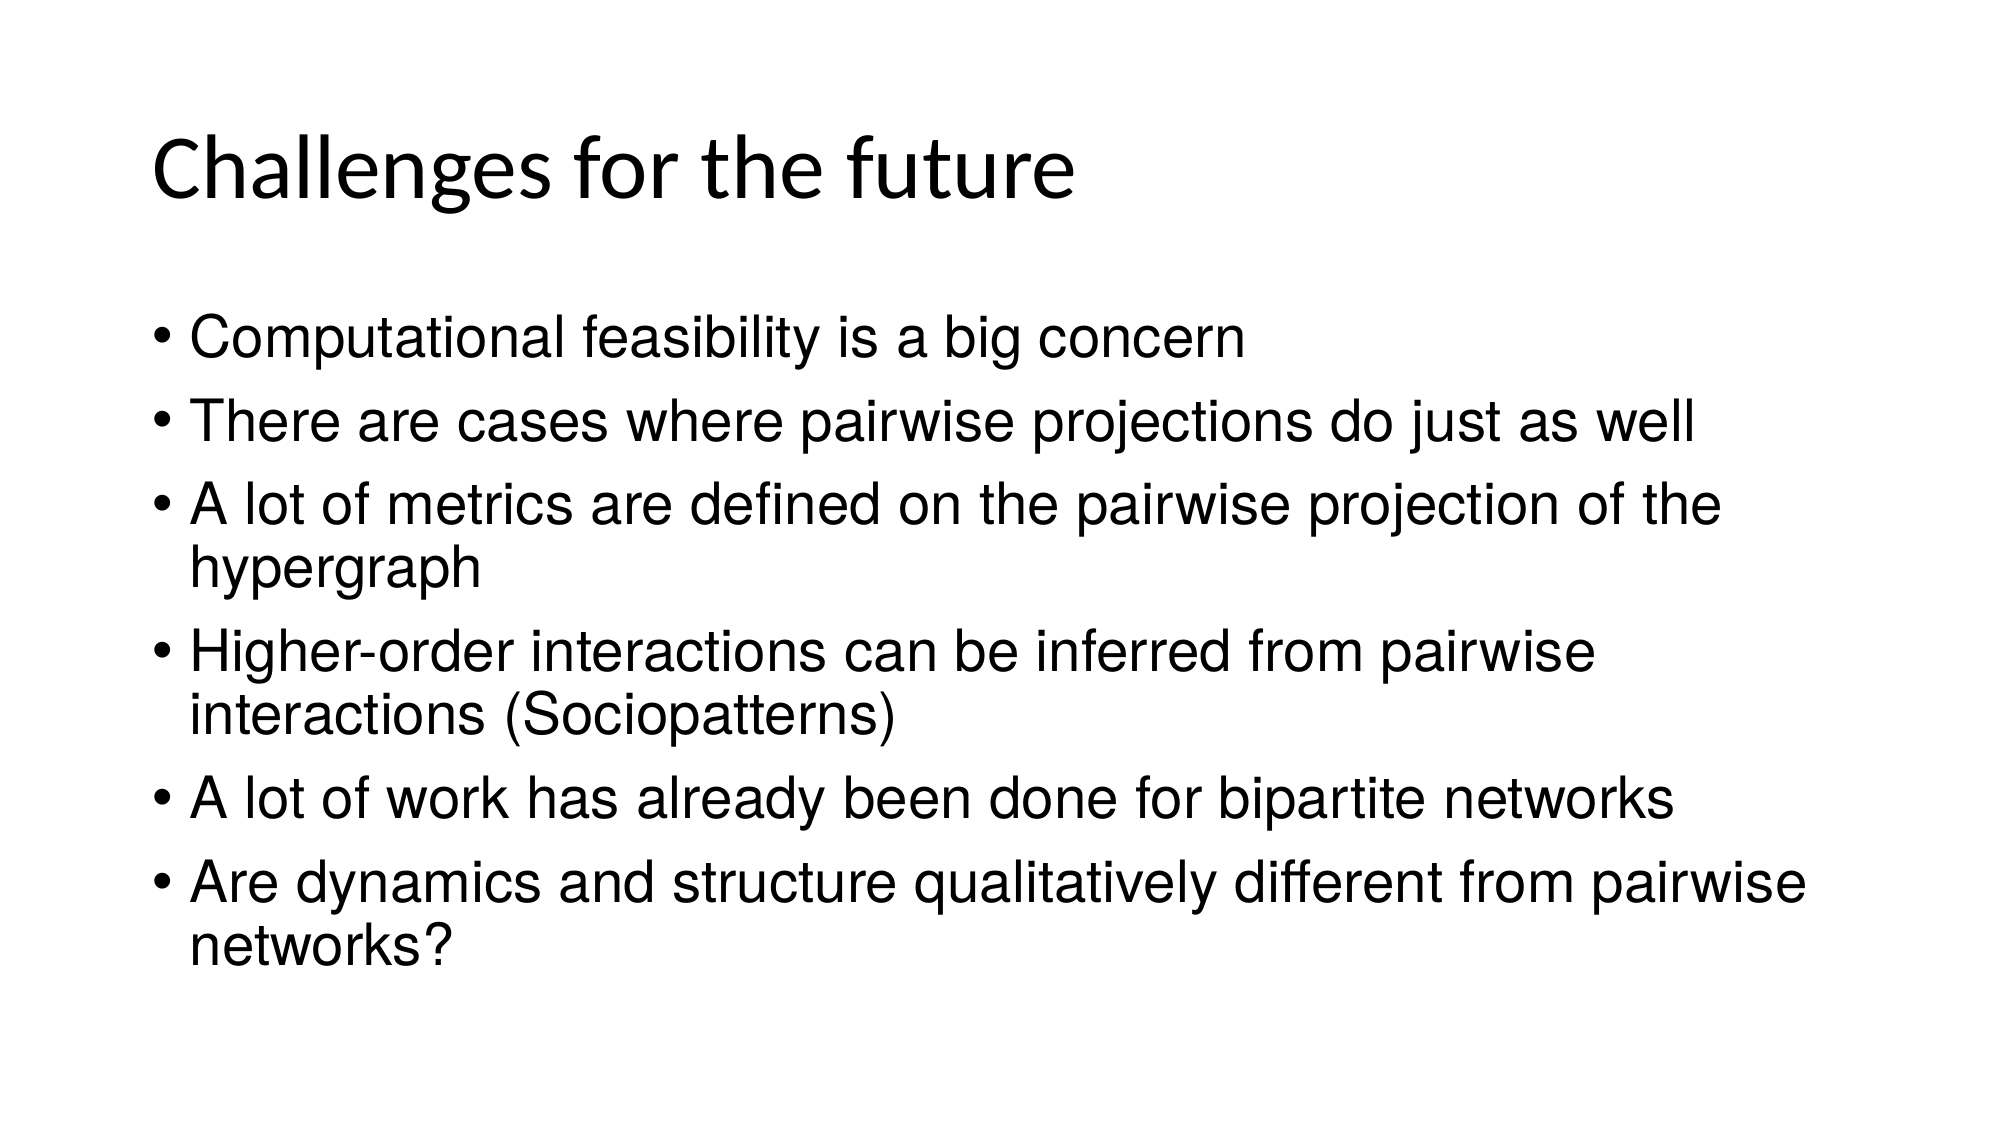

# Challenges for the future
Computational feasibility is a big concern
There are cases where pairwise projections do just as well
A lot of metrics are defined on the pairwise projection of the hypergraph
Higher-order interactions can be inferred from pairwise interactions (Sociopatterns)
A lot of work has already been done for bipartite networks
Are dynamics and structure qualitatively different from pairwise networks?